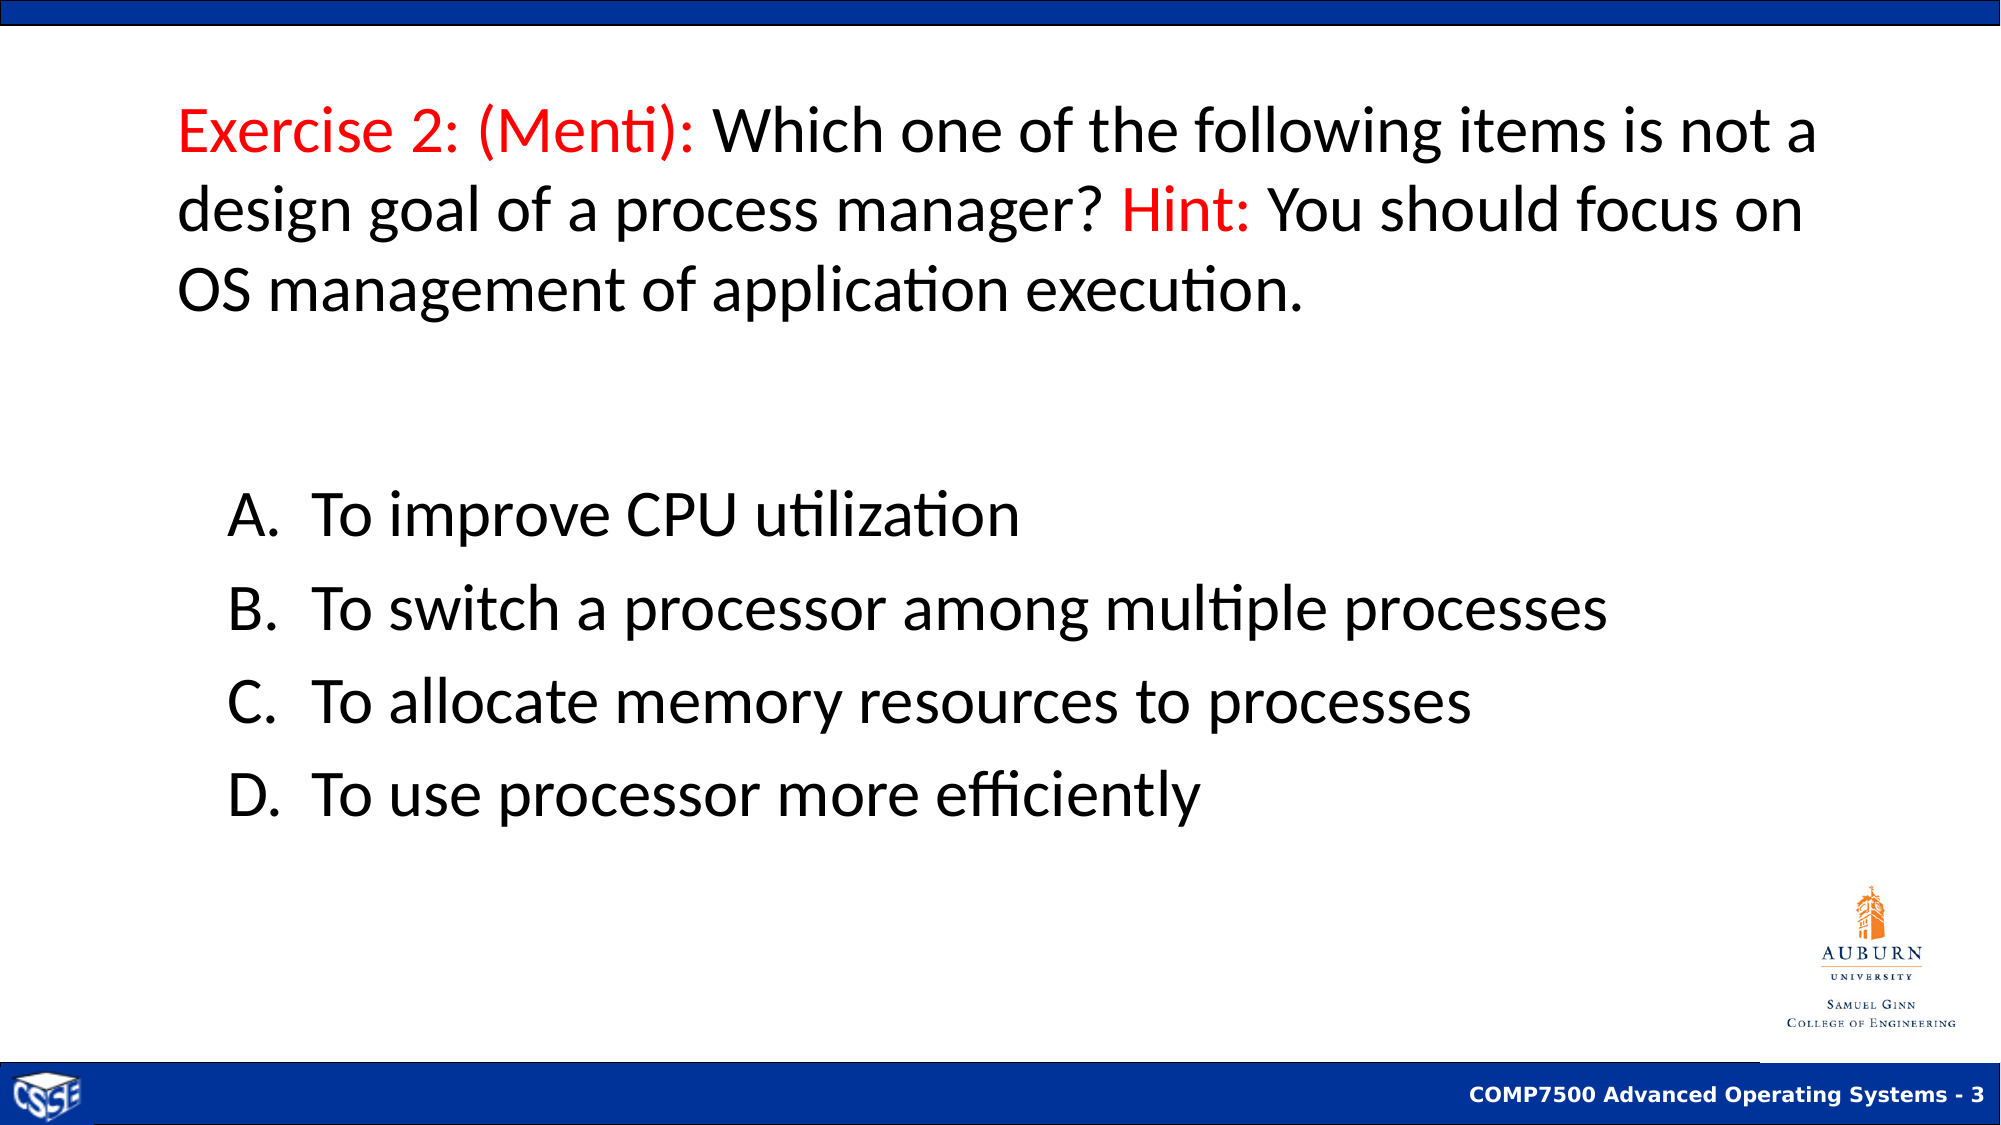

Exercise 2: (Menti): Which one of the following items is not a design goal of a process manager? Hint: You should focus on OS management of application execution.
To improve CPU utilization
To switch a processor among multiple processes
To allocate memory resources to processes
To use processor more efficiently